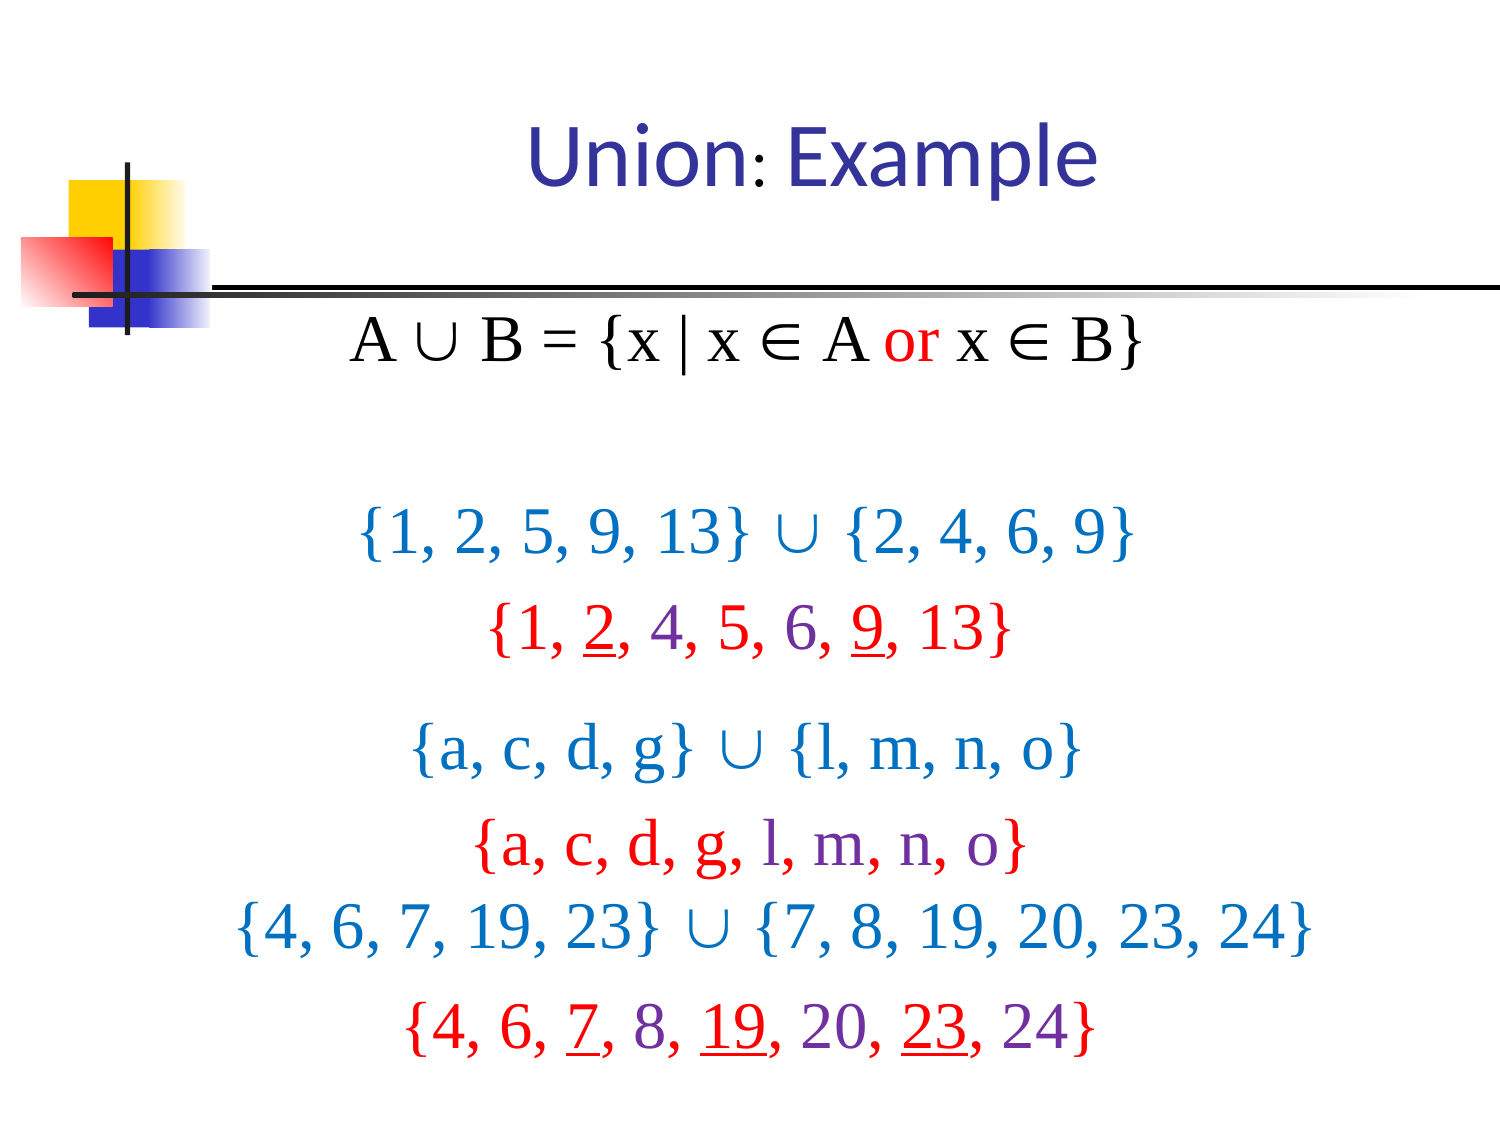

Union: Example
A ∪ B = {x | x ∈ A or x ∈ B}

{1, 2, 5, 9, 13} ∪ {2, 4, 6, 9}

{1, 2, 4, 5, 6, 9, 13}

{a, c, d, g} ∪ {l, m, n, o}

{a, c, d, g, l, m, n, o}
{4, 6, 7, 19, 23} ∪ {7, 8, 19, 20, 23, 24}
{4, 6, 7, 8, 19, 20, 23, 24}